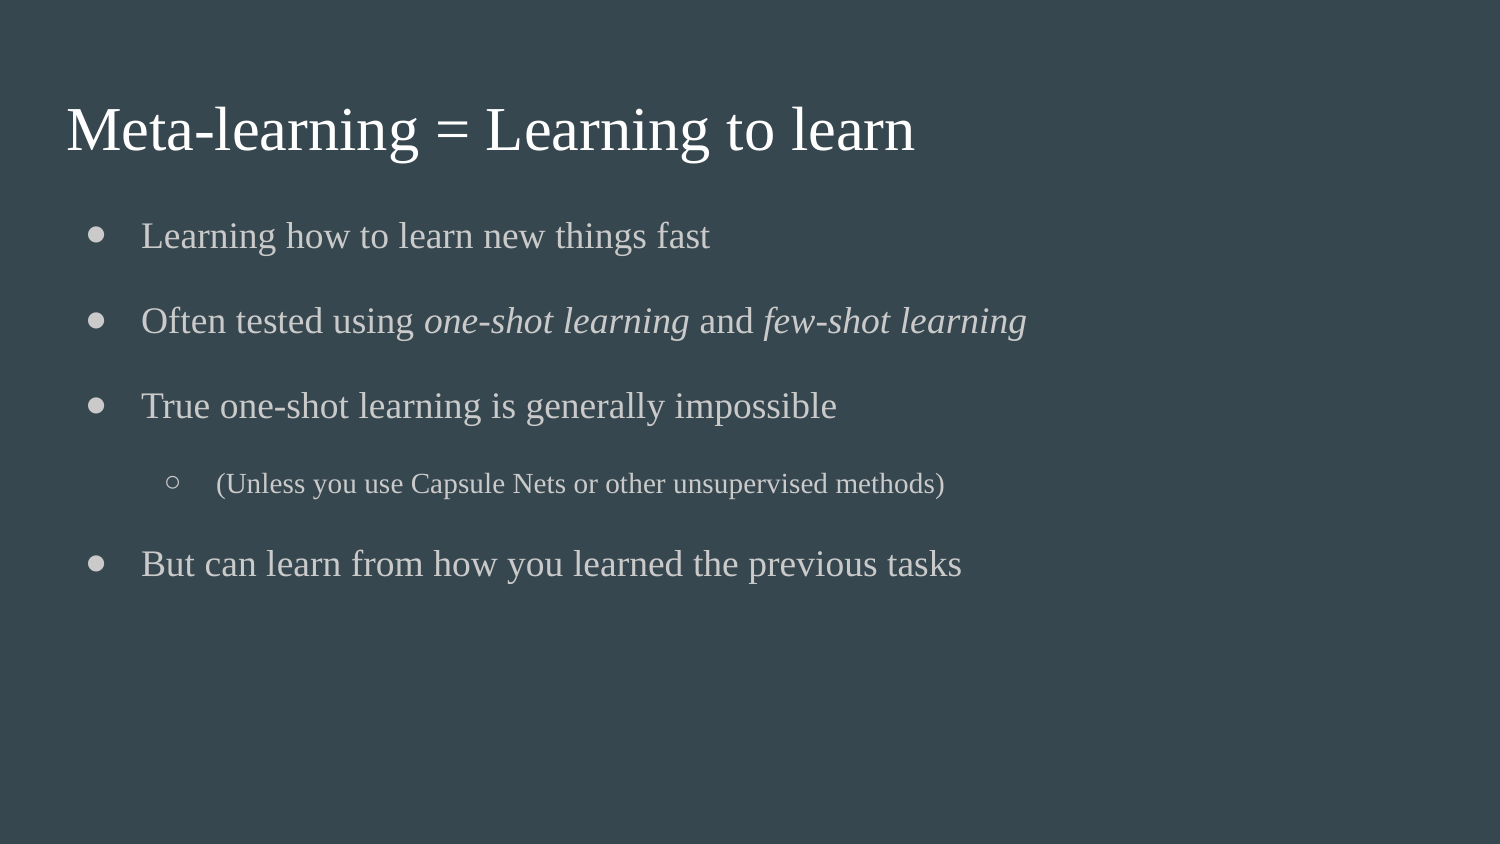

# Meta-learning = Learning to learn
Learning how to learn new things fast
Often tested using one-shot learning and few-shot learning
True one-shot learning is generally impossible
(Unless you use Capsule Nets or other unsupervised methods)
But can learn from how you learned the previous tasks